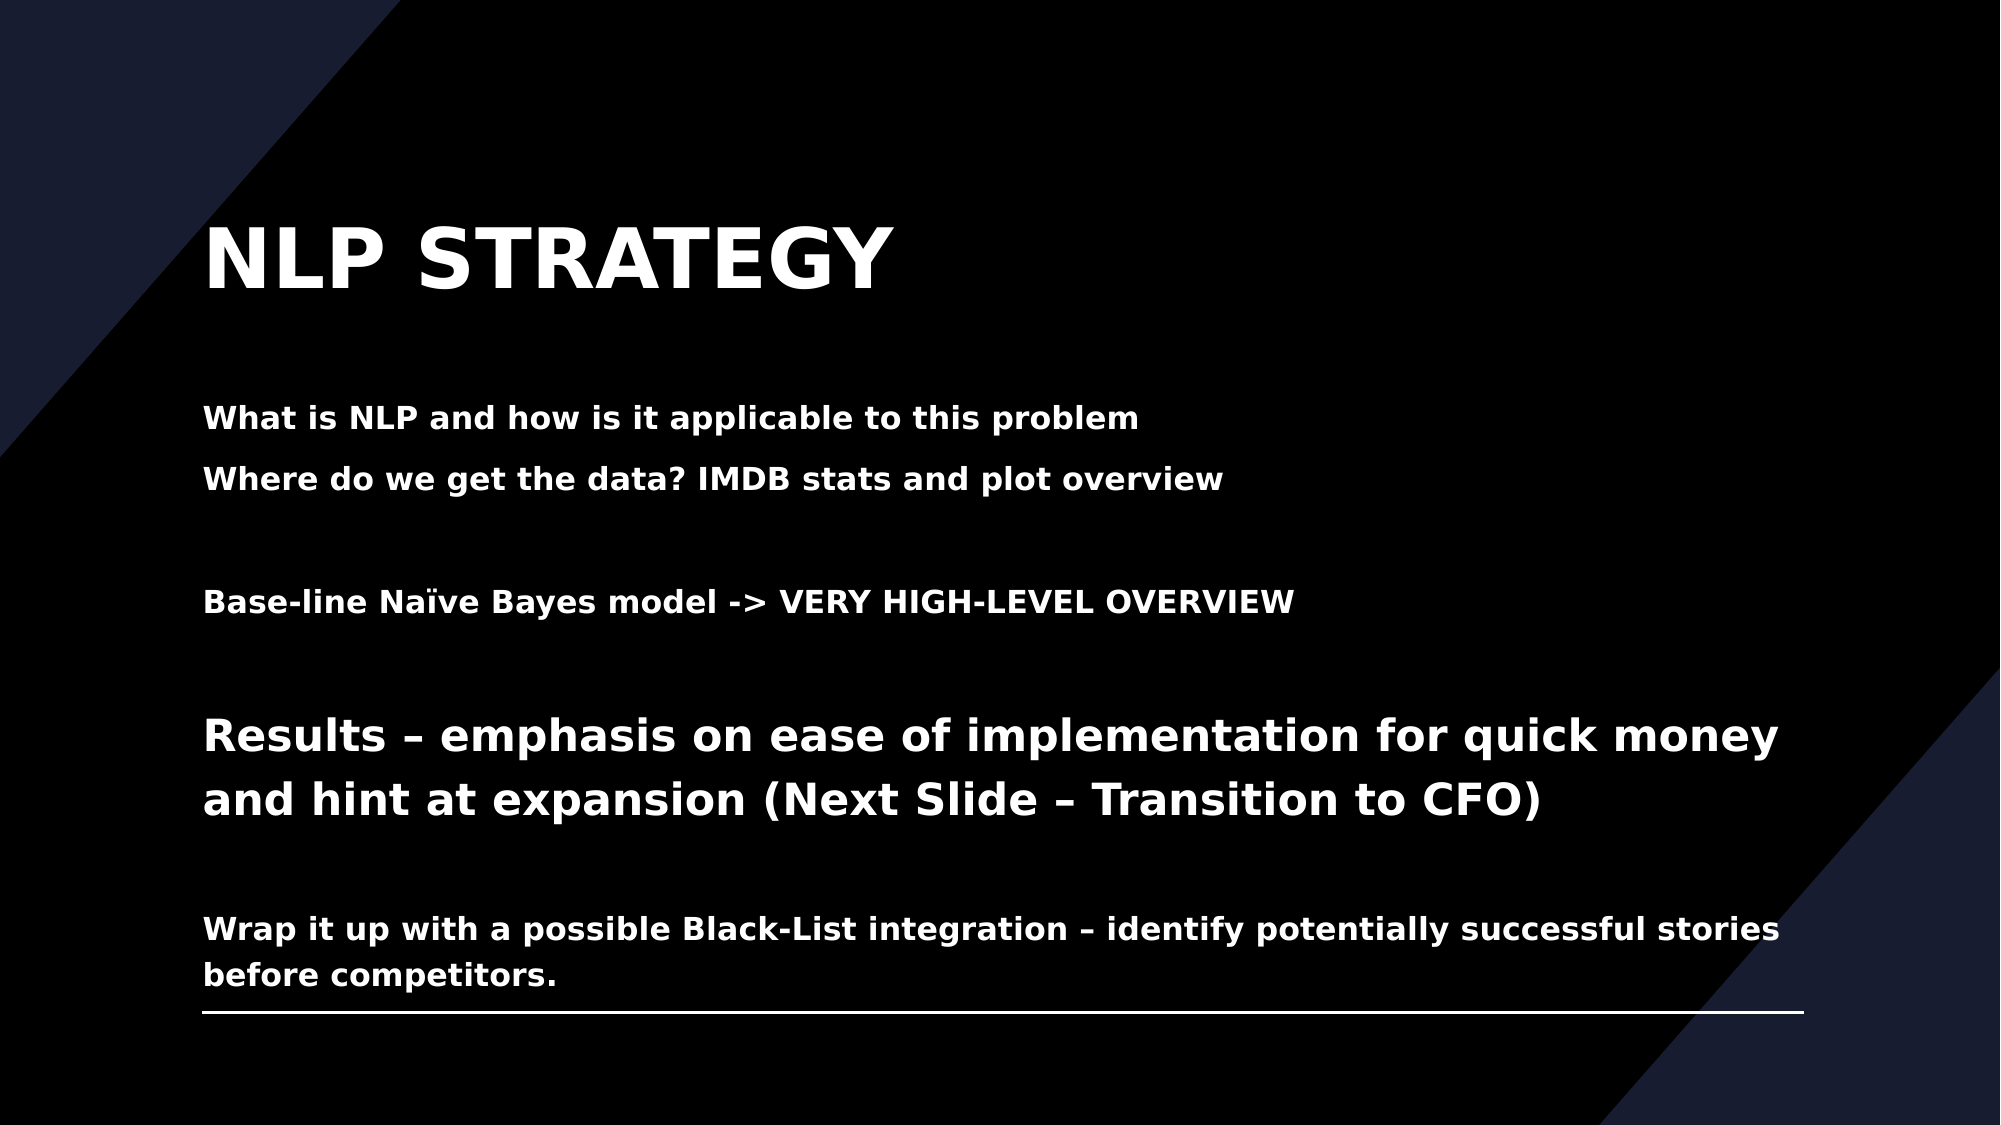

# NLP STRATEGY
What is NLP and how is it applicable to this problem
Where do we get the data? IMDB stats and plot overview

Base-line Naïve Bayes model -> VERY HIGH-LEVEL OVERVIEW

Results – emphasis on ease of implementation for quick money and hint at expansion (Next Slide – Transition to CFO)

Wrap it up with a possible Black-List integration – identify potentially successful stories before competitors.